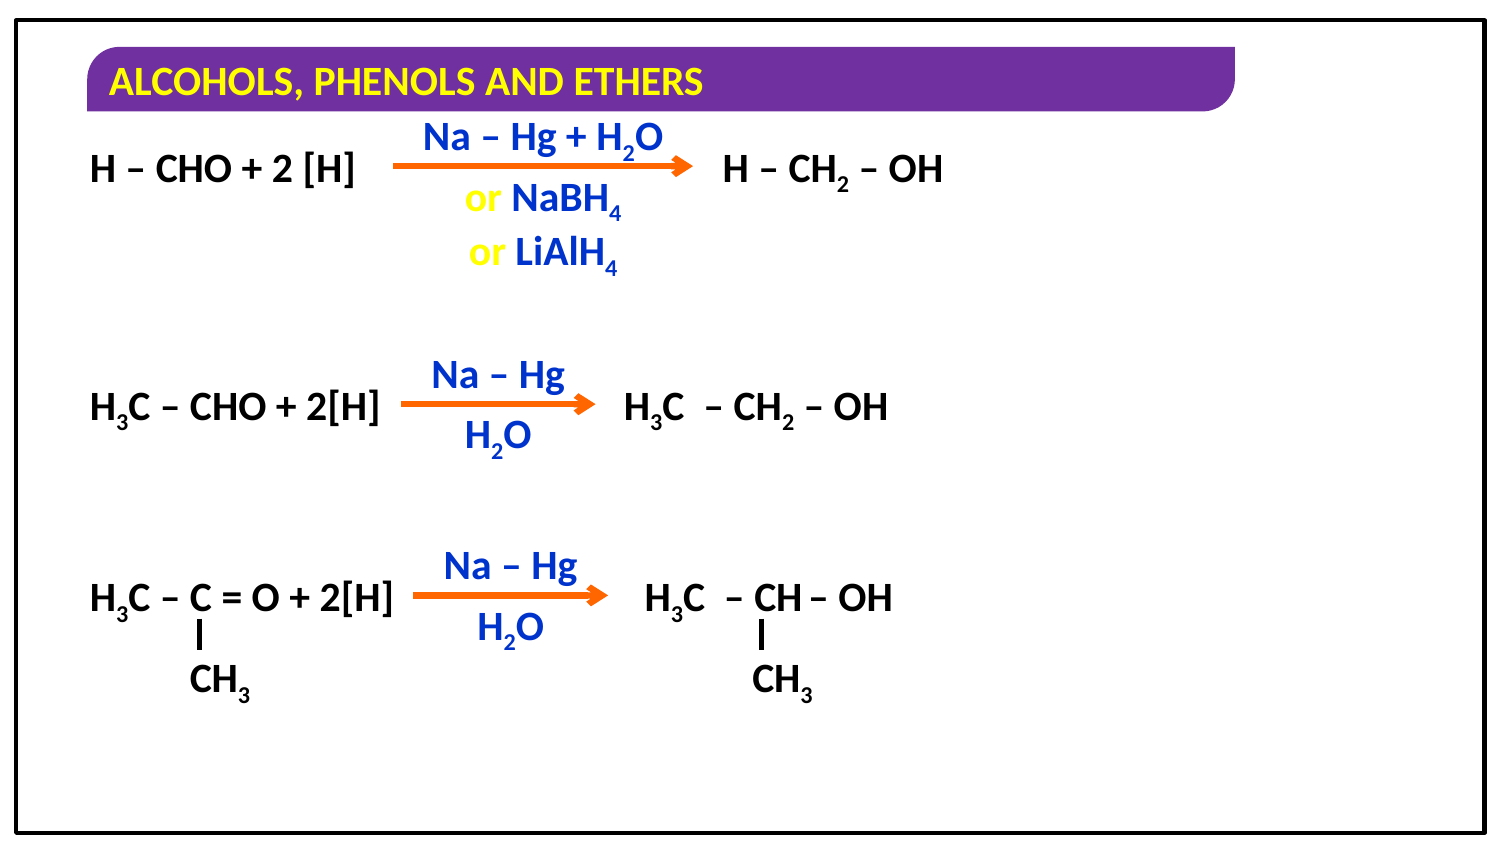

Na – Hg + H2O
H – CHO + 2 [H]
H – CH2 – OH
or NaBH4
or LiAlH4
Na – Hg
H3C – CHO + 2[H]
H3C  – CH2 – OH
H2O
Na – Hg
H3C – C = O + 2[H]
CH3
H3C  – CH – OH
CH3
H2O